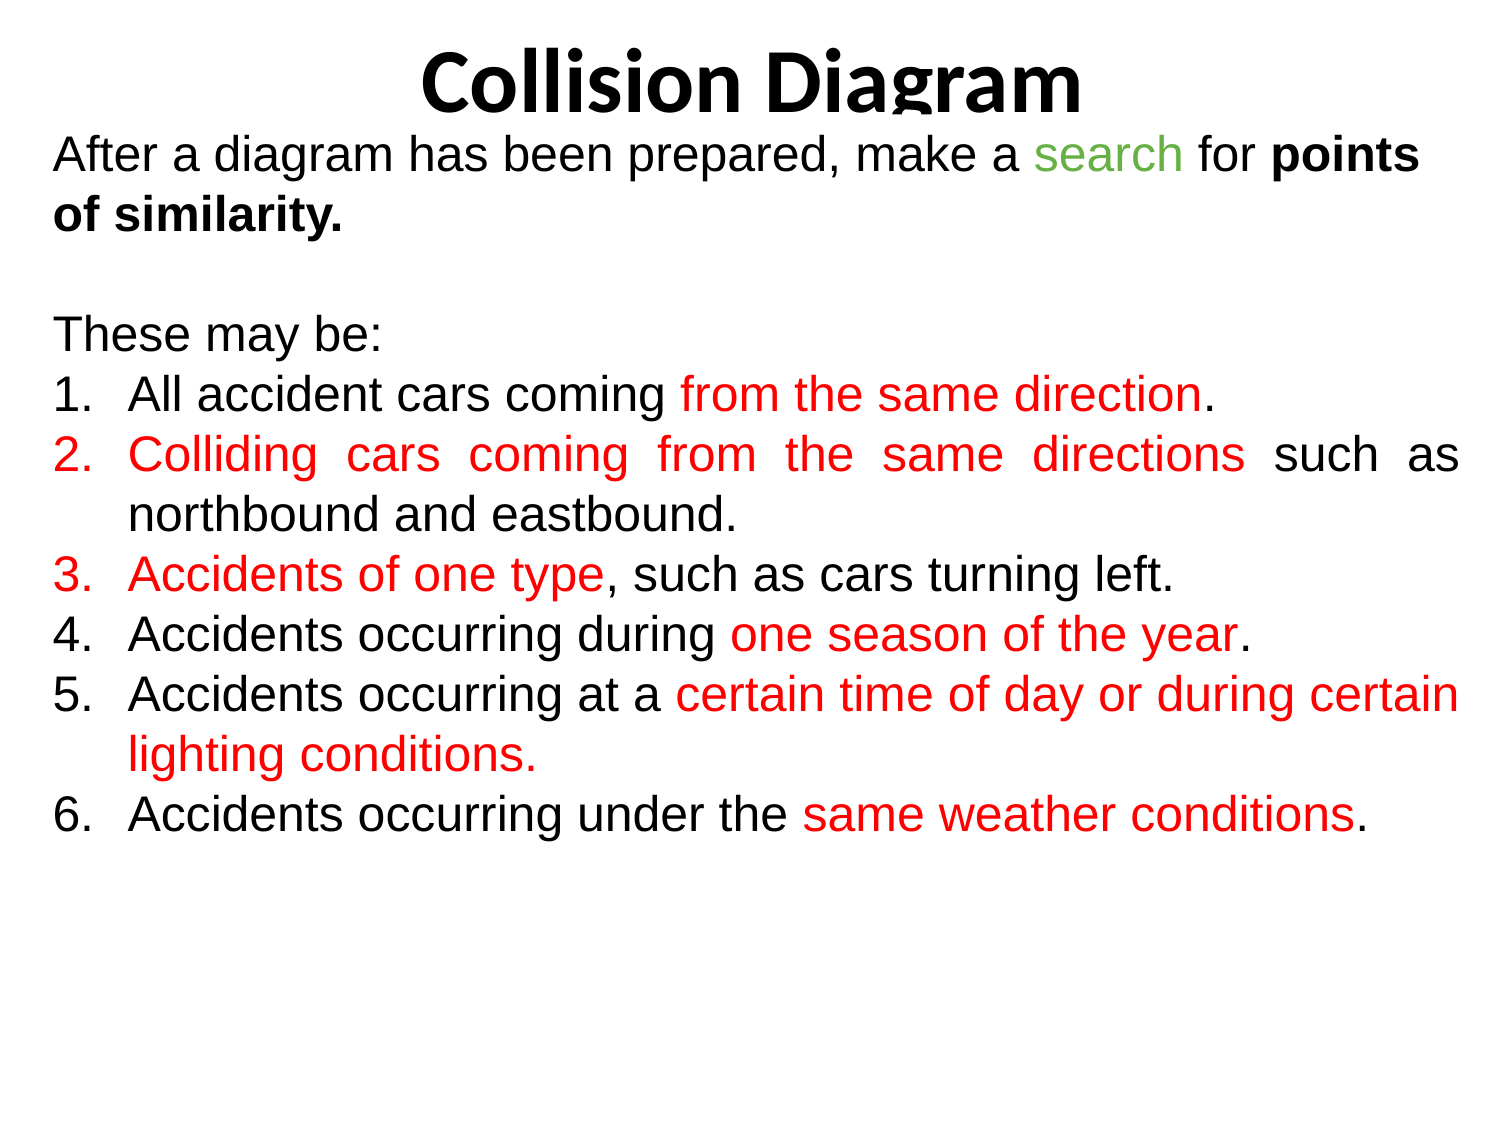

# Collision Diagram
After a diagram has been prepared, make a search for points of similarity.

These may be:
All accident cars coming from the same direction.
Colliding cars coming from the same directions such as northbound and eastbound.
Accidents of one type, such as cars turning left.
Accidents occurring during one season of the year.
Accidents occurring at a certain time of day or during certain lighting conditions.
Accidents occurring under the same weather conditions.